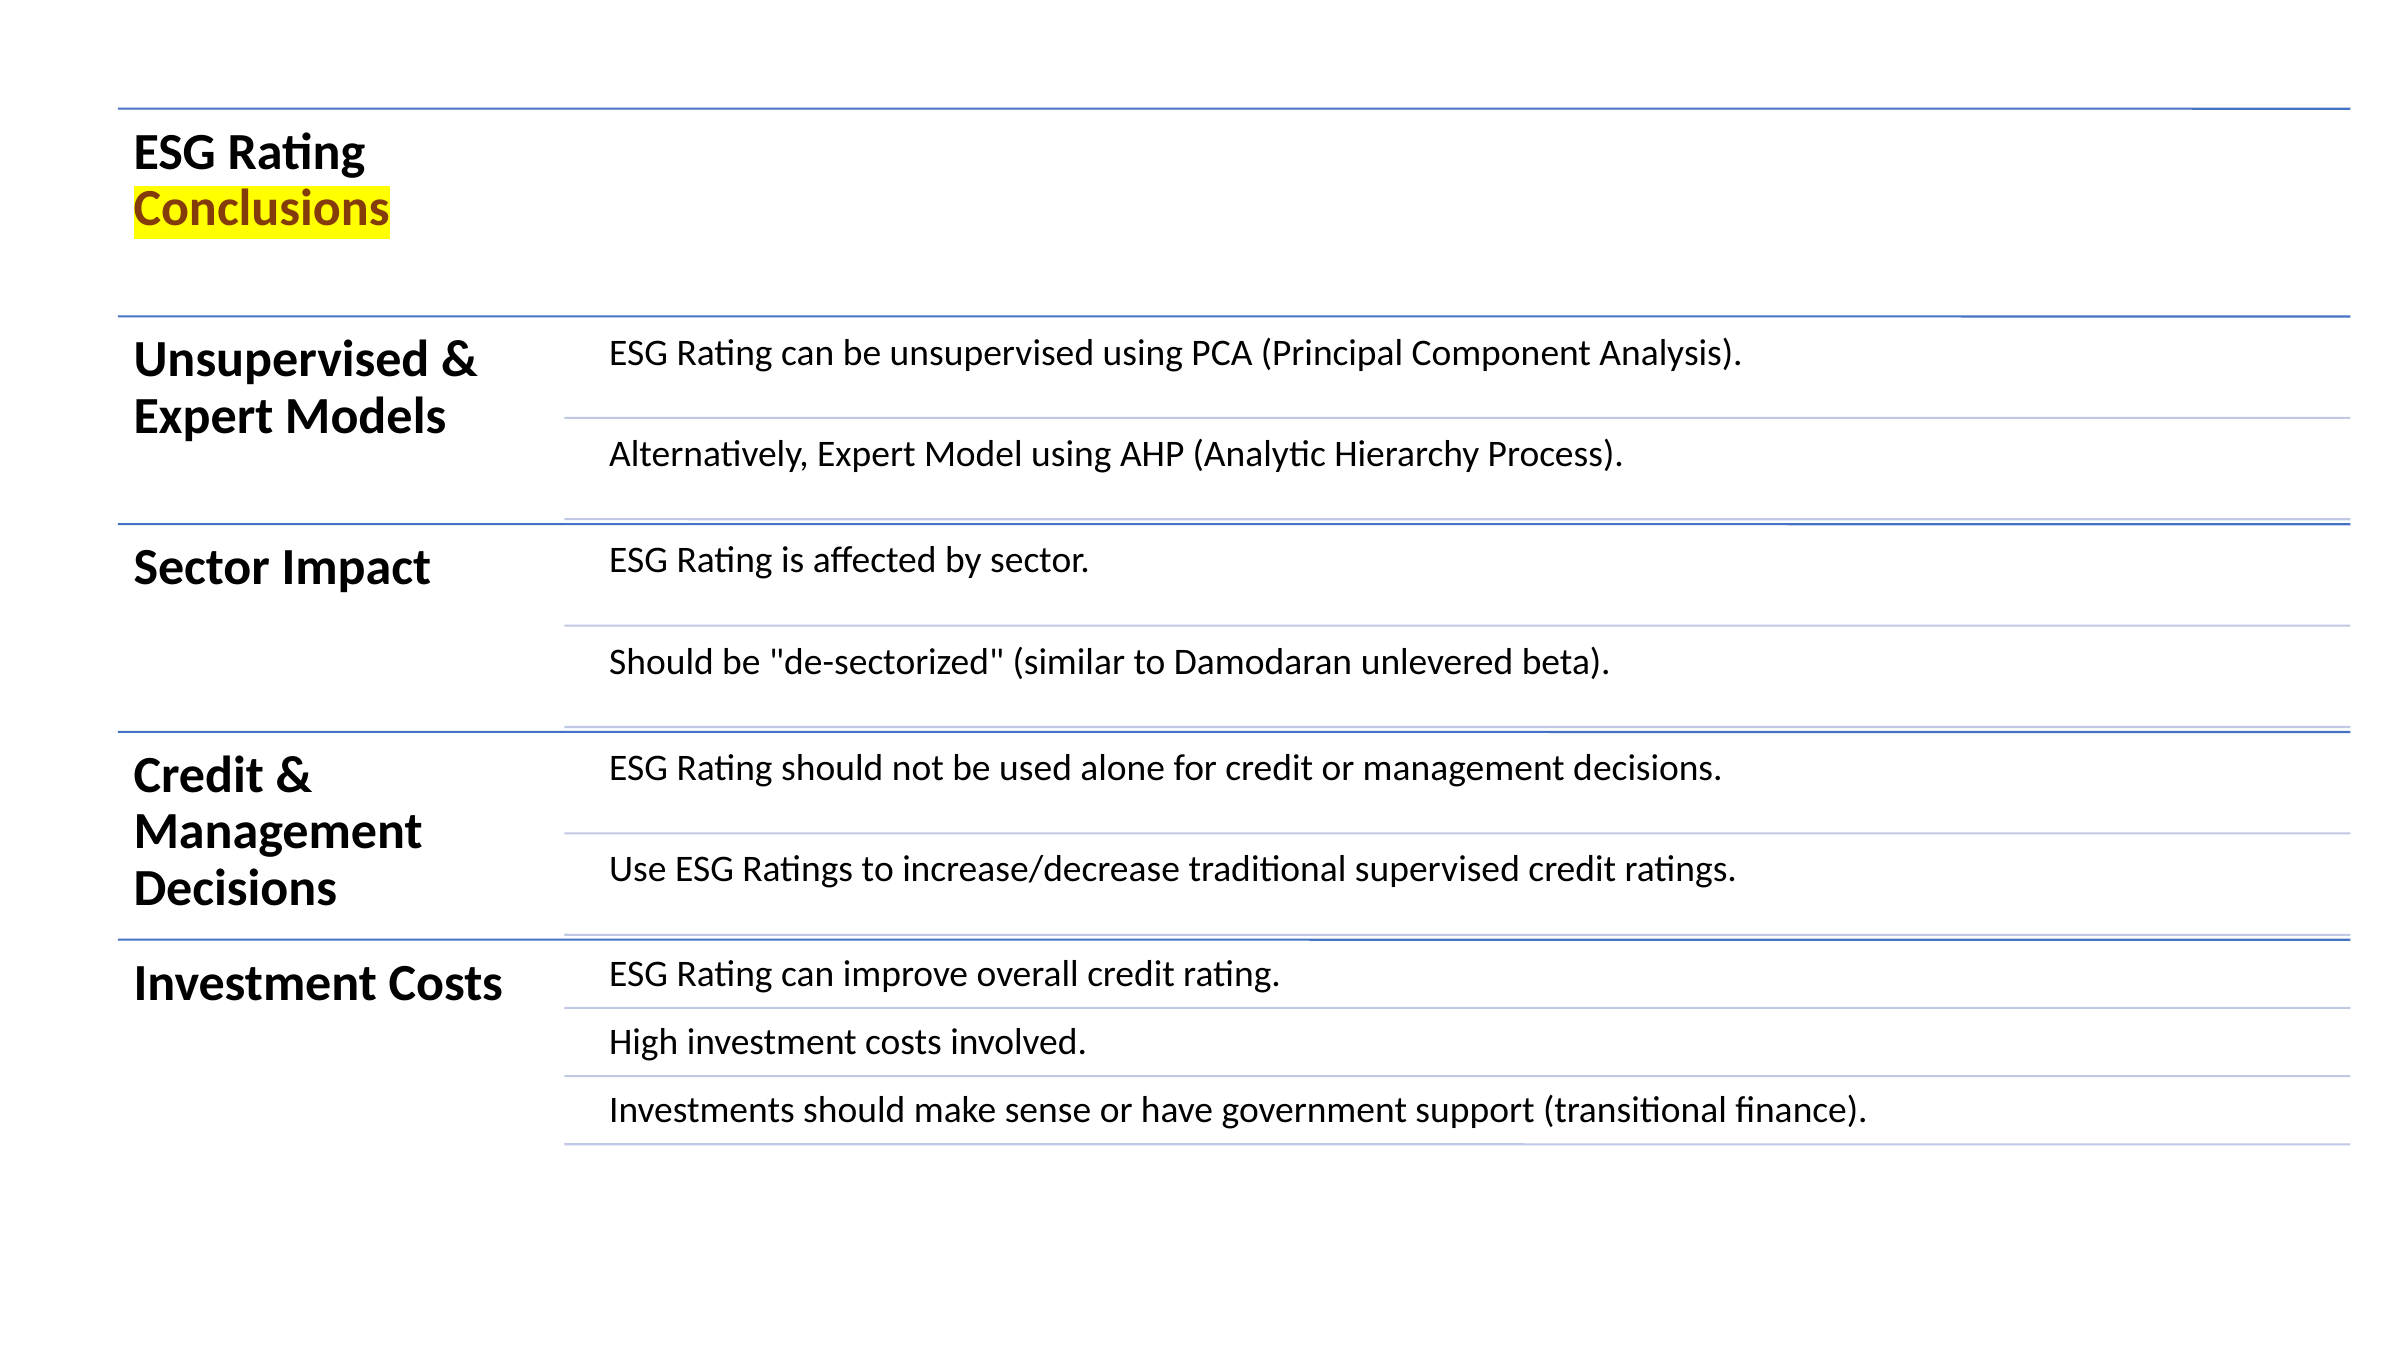

ESG Rating Conclusions
Unsupervised & Expert Models
ESG Rating can be unsupervised using PCA (Principal Component Analysis).
Alternatively, Expert Model using AHP (Analytic Hierarchy Process).
Sector Impact
ESG Rating is affected by sector.
Should be "de-sectorized" (similar to Damodaran unlevered beta).
Credit & Management Decisions
ESG Rating should not be used alone for credit or management decisions.
Use ESG Ratings to increase/decrease traditional supervised credit ratings.
Investment Costs
ESG Rating can improve overall credit rating.
High investment costs involved.
Investments should make sense or have government support (transitional finance).